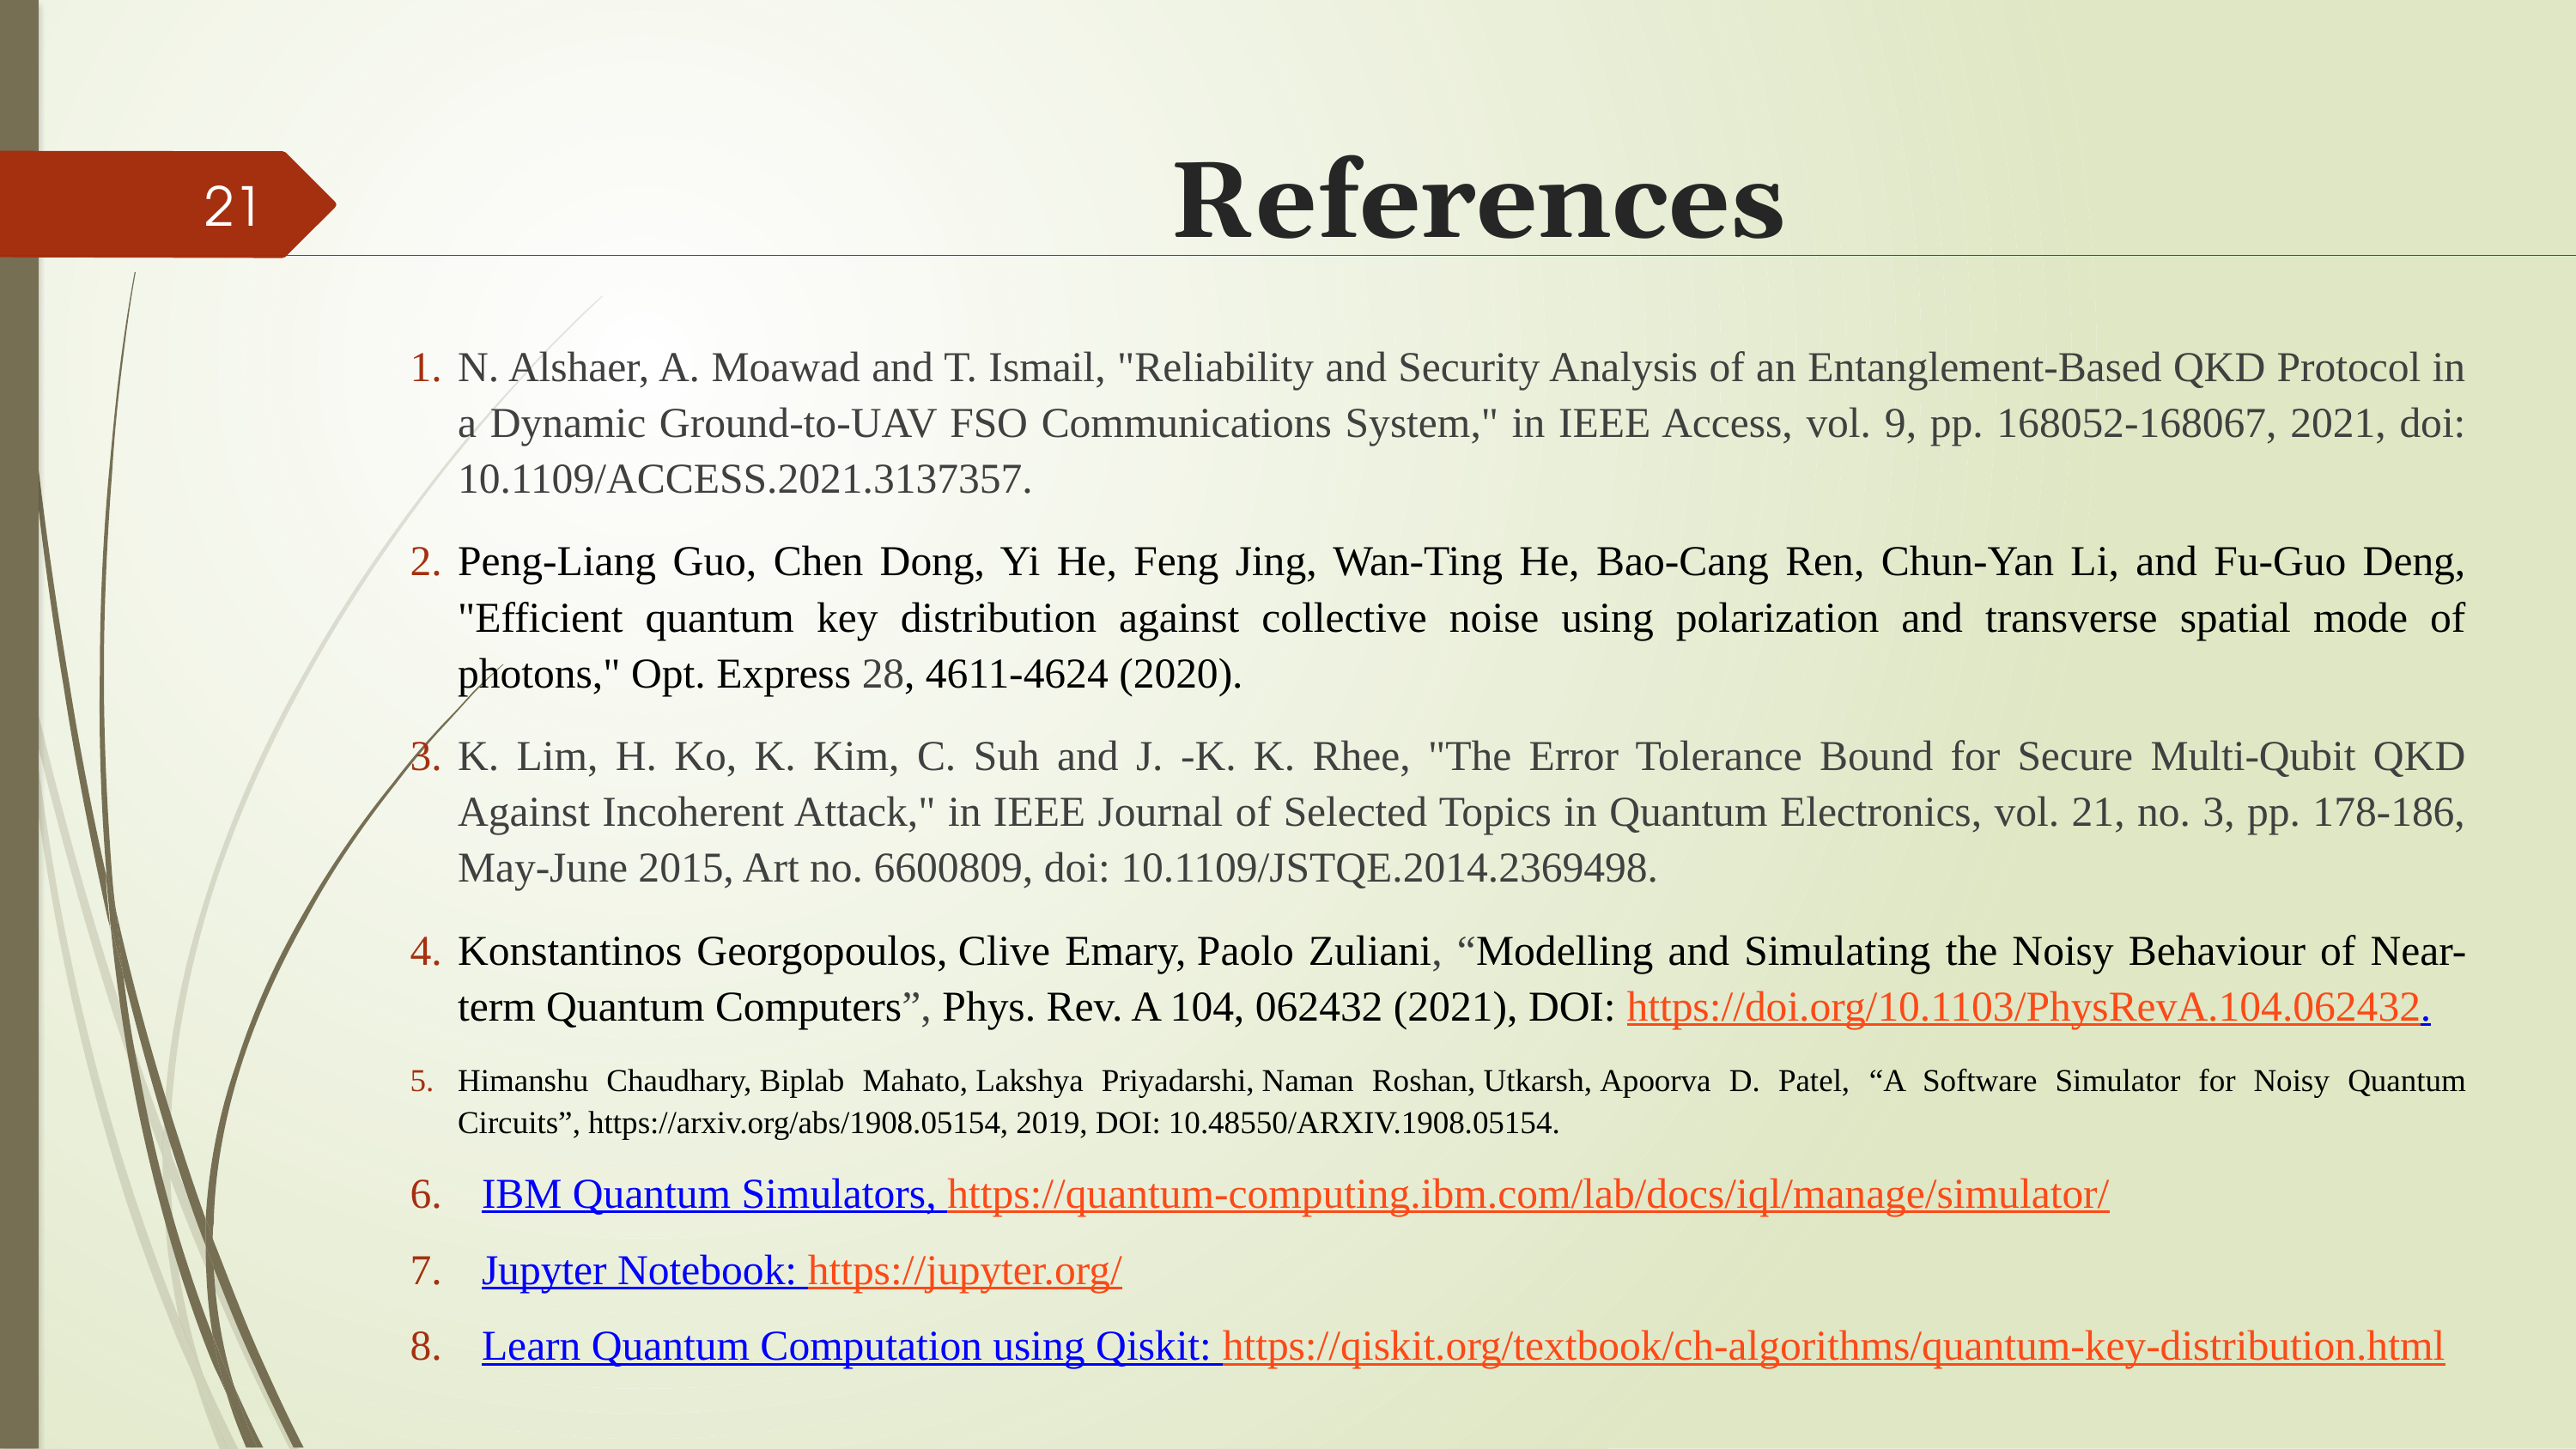

# References
21
N. Alshaer, A. Moawad and T. Ismail, "Reliability and Security Analysis of an Entanglement-Based QKD Protocol in a Dynamic Ground-to-UAV FSO Communications System," in IEEE Access, vol. 9, pp. 168052-168067, 2021, doi: 10.1109/ACCESS.2021.3137357.
Peng-Liang Guo, Chen Dong, Yi He, Feng Jing, Wan-Ting He, Bao-Cang Ren, Chun-Yan Li, and Fu-Guo Deng, "Efficient quantum key distribution against collective noise using polarization and transverse spatial mode of photons," Opt. Express 28, 4611-4624 (2020).
K. Lim, H. Ko, K. Kim, C. Suh and J. -K. K. Rhee, "The Error Tolerance Bound for Secure Multi-Qubit QKD Against Incoherent Attack," in IEEE Journal of Selected Topics in Quantum Electronics, vol. 21, no. 3, pp. 178-186, May-June 2015, Art no. 6600809, doi: 10.1109/JSTQE.2014.2369498.
Konstantinos Georgopoulos, Clive Emary, Paolo Zuliani, “Modelling and Simulating the Noisy Behaviour of Near-term Quantum Computers”, Phys. Rev. A 104, 062432 (2021), DOI: https://doi.org/10.1103/PhysRevA.104.062432.
Himanshu Chaudhary, Biplab Mahato, Lakshya Priyadarshi, Naman Roshan, Utkarsh, Apoorva D. Patel, “A Software Simulator for Noisy Quantum Circuits”, https://arxiv.org/abs/1908.05154, 2019, DOI: 10.48550/ARXIV.1908.05154.
IBM Quantum Simulators, https://quantum-computing.ibm.com/lab/docs/iql/manage/simulator/
Jupyter Notebook: https://jupyter.org/
Learn Quantum Computation using Qiskit: https://qiskit.org/textbook/ch-algorithms/quantum-key-distribution.html